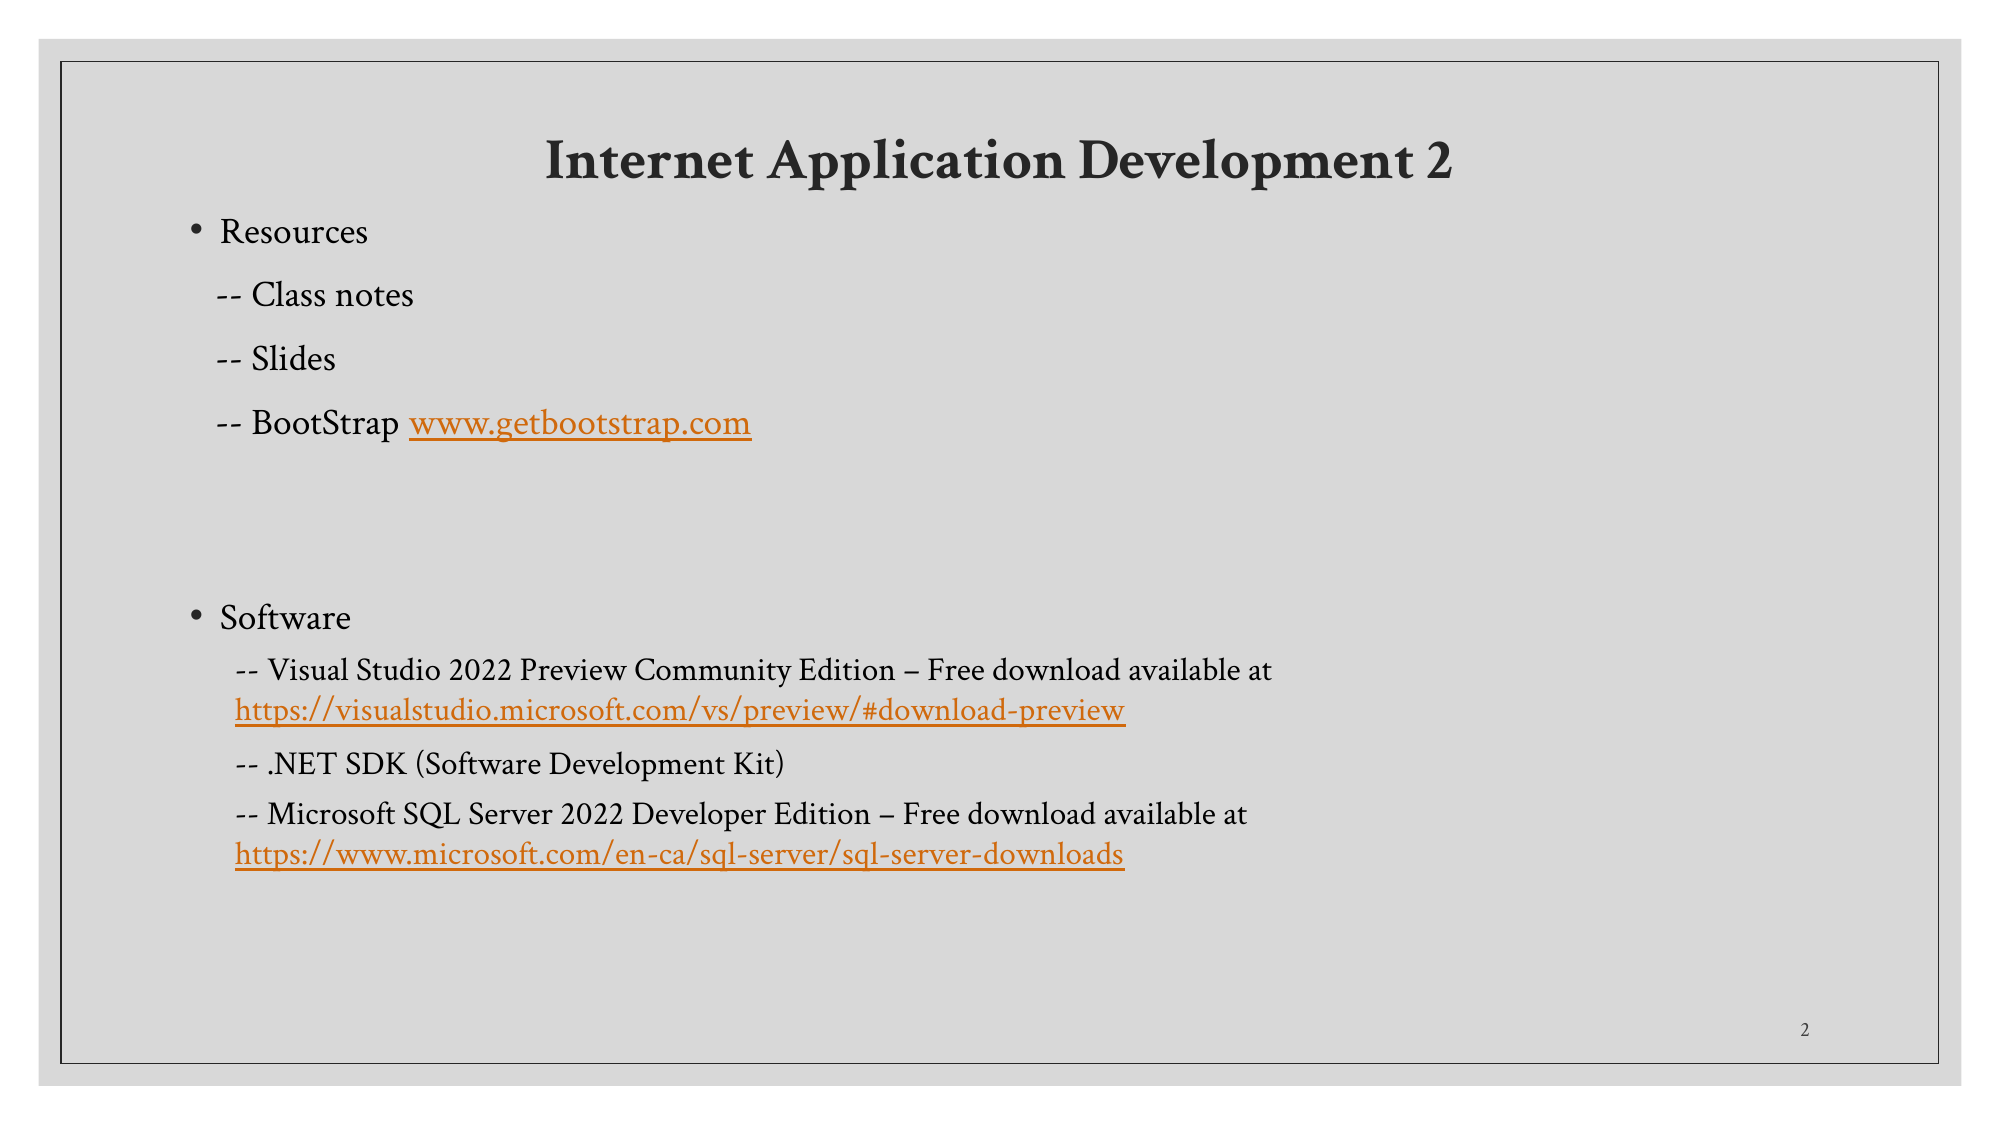

# Internet Application Development 2
Resources
   -- Class notes
   -- Slides
   -- BootStrap www.getbootstrap.com

Software
-- Visual Studio 2022 Preview Community Edition – Free download available at https://visualstudio.microsoft.com/vs/preview/#download-preview
-- .NET SDK (Software Development Kit)
-- Microsoft SQL Server 2022 Developer Edition – Free download available at https://www.microsoft.com/en-ca/sql-server/sql-server-downloads

2